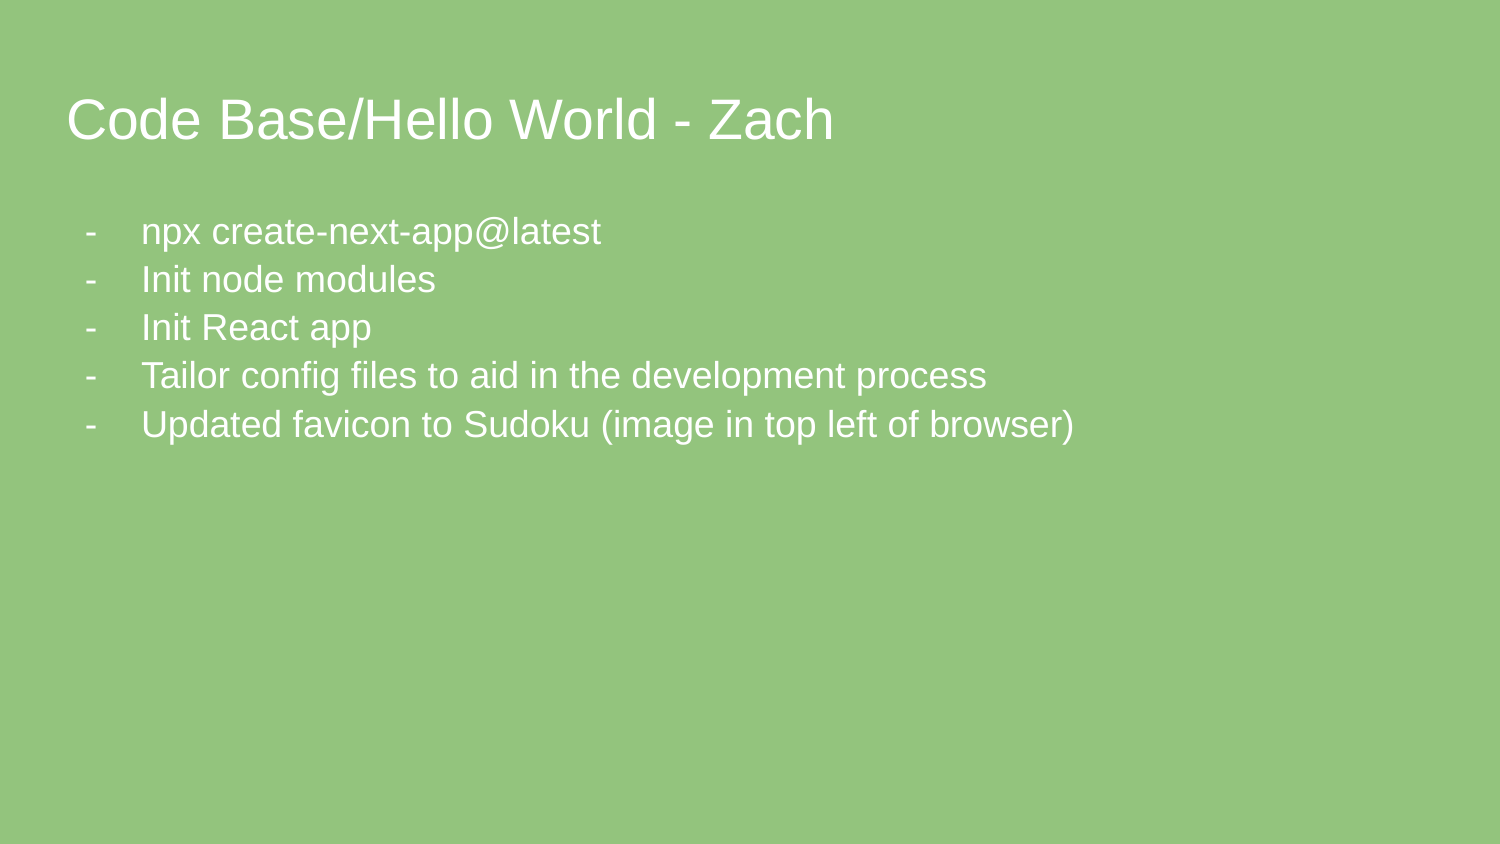

# Code Base/Hello World - Zach
npx create-next-app@latest
Init node modules
Init React app
Tailor config files to aid in the development process
Updated favicon to Sudoku (image in top left of browser)